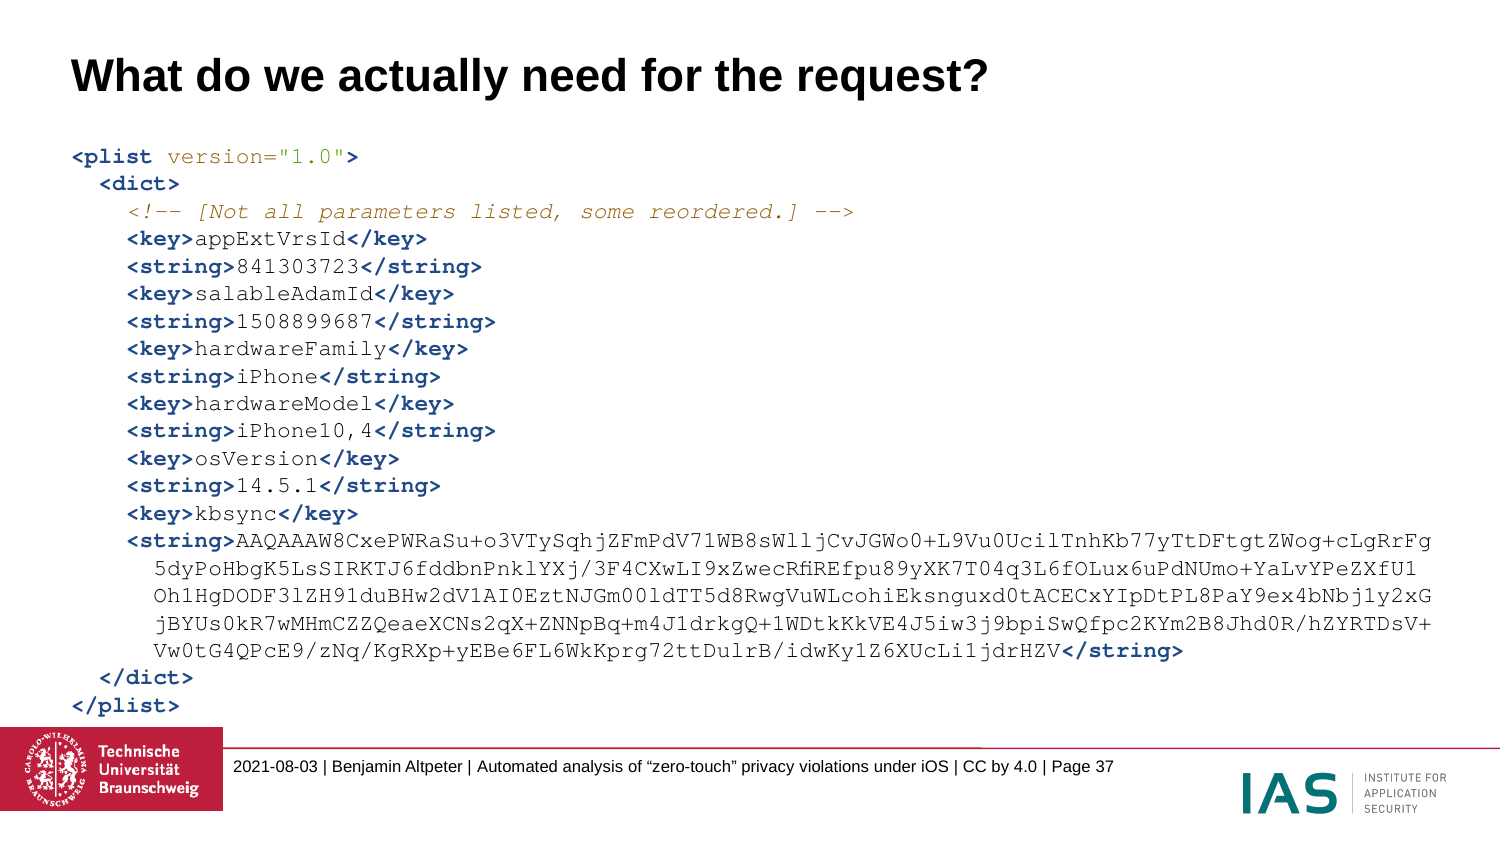

# What do we actually need for the request?
<plist version="1.0">
  <dict>
    <!-- [Not all parameters listed, some reordered.] -->
    <key>appExtVrsId</key>
    <string>841303723</string>
    <key>salableAdamId</key>
    <string>1508899687</string>
    <key>hardwareFamily</key>
    <string>iPhone</string>
    <key>hardwareModel</key>
    <string>iPhone10,4</string>
    <key>osVersion</key>
    <string>14.5.1</string>
    <key>kbsync</key>
    <string>AAQAAAW8CxePWRaSu+o3VTySqhjZFmPdV71WB8sWlljCvJGWo0+L9Vu0UcilTnhKb77yTtDFtgtZWog+cLgRrFg
      5dyPoHbgK5LsSIRKTJ6fddbnPnklYXj/3F4CXwLI9xZwecRfiREfpu89yXK7T04q3L6fOLux6uPdNUmo+YaLvYPeZXfU1
      Oh1HgDODF3lZH91duBHw2dV1AI0EztNJGm00ldTT5d8RwgVuWLcohiEksnguxd0tACECxYIpDtPL8PaY9ex4bNbj1y2xG
      jBYUs0kR7wMHmCZZQeaeXCNs2qX+ZNNpBq+m4J1drkgQ+1WDtkKkVE4J5iw3j9bpiSwQfpc2KYm2B8Jhd0R/hZYRTDsV+
      Vw0tG4QPcE9/zNq/KgRXp+yEBe6FL6WkKprg72ttDulrB/idwKy1Z6XUcLi1jdrHZV</string>
  </dict>
</plist>